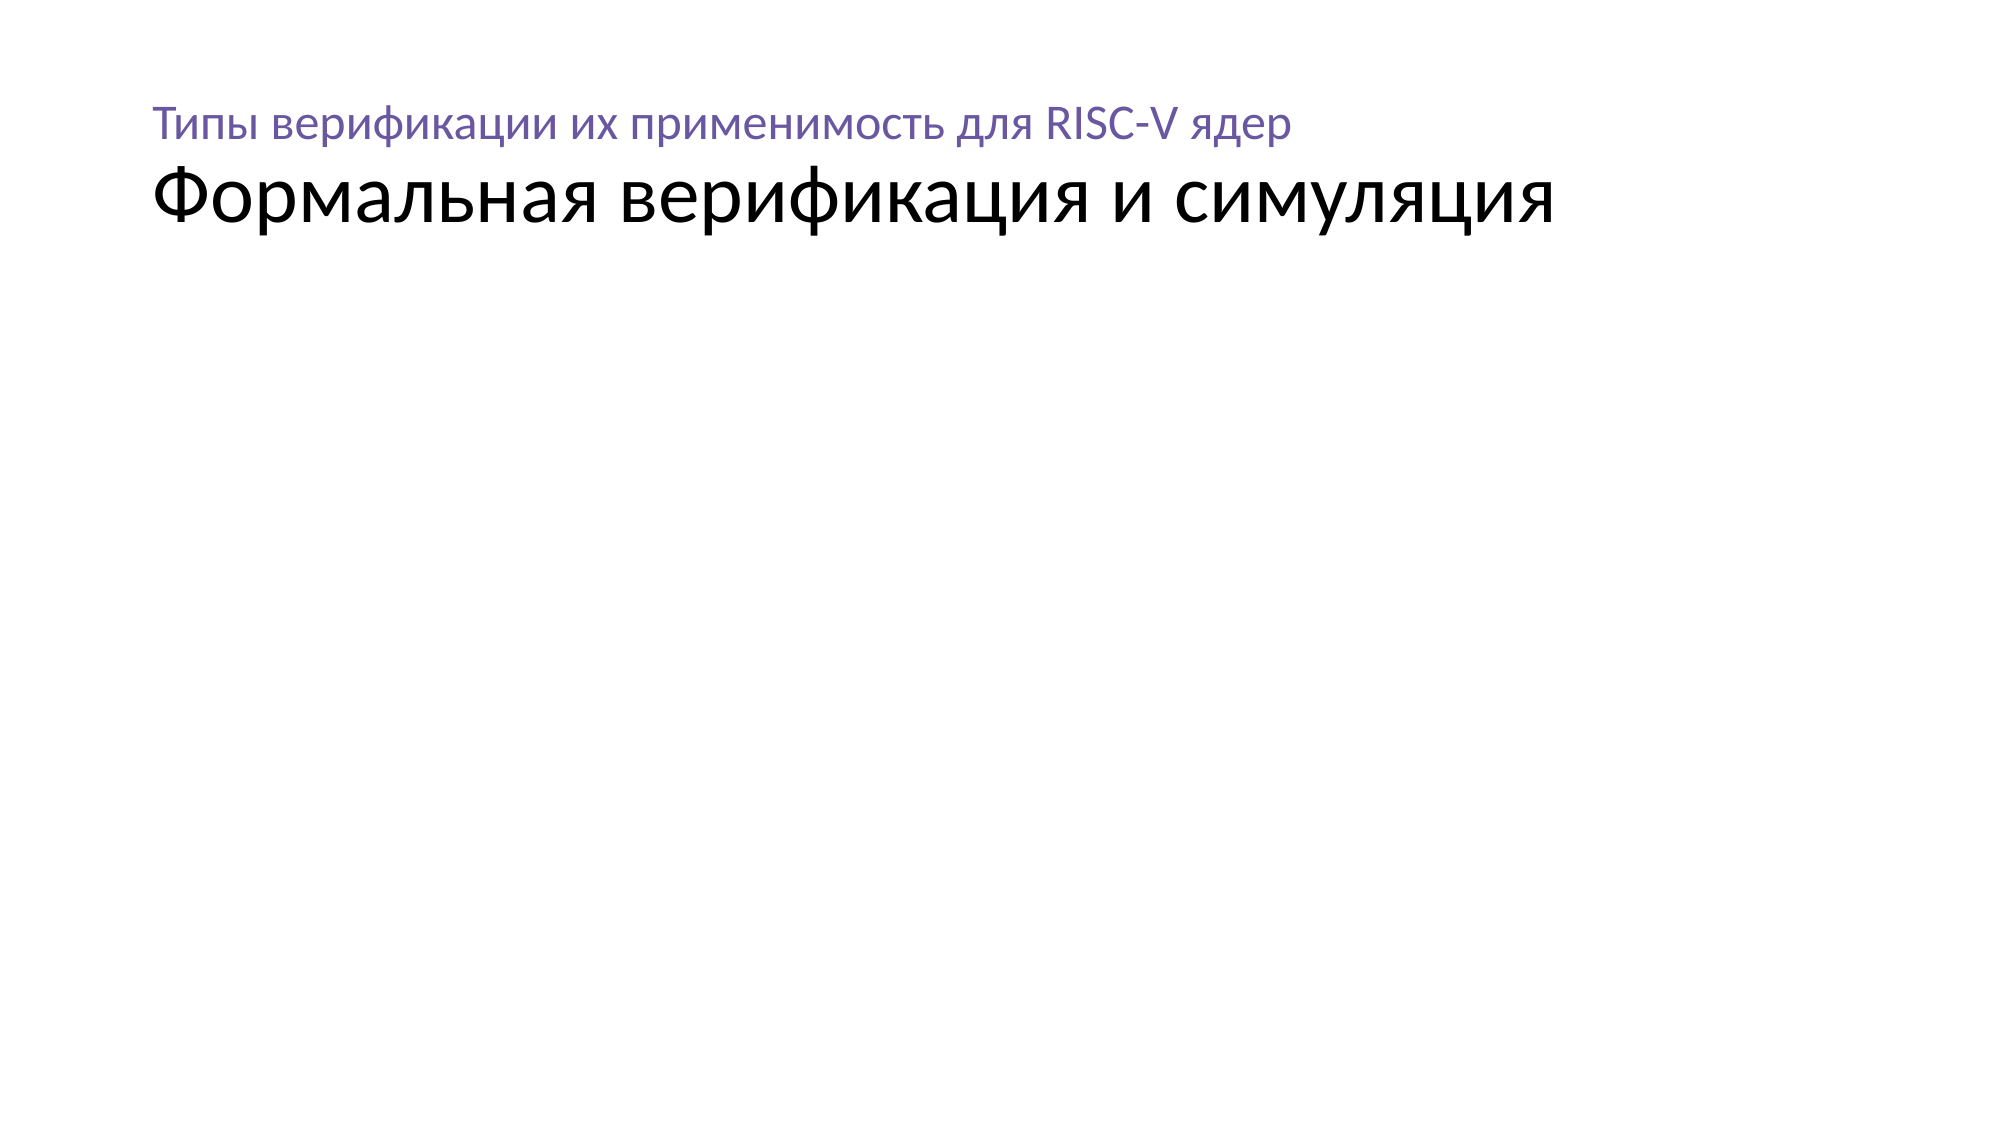

# Типы верификации их применимость для RISC-V ядер Формальная верификация и симуляция